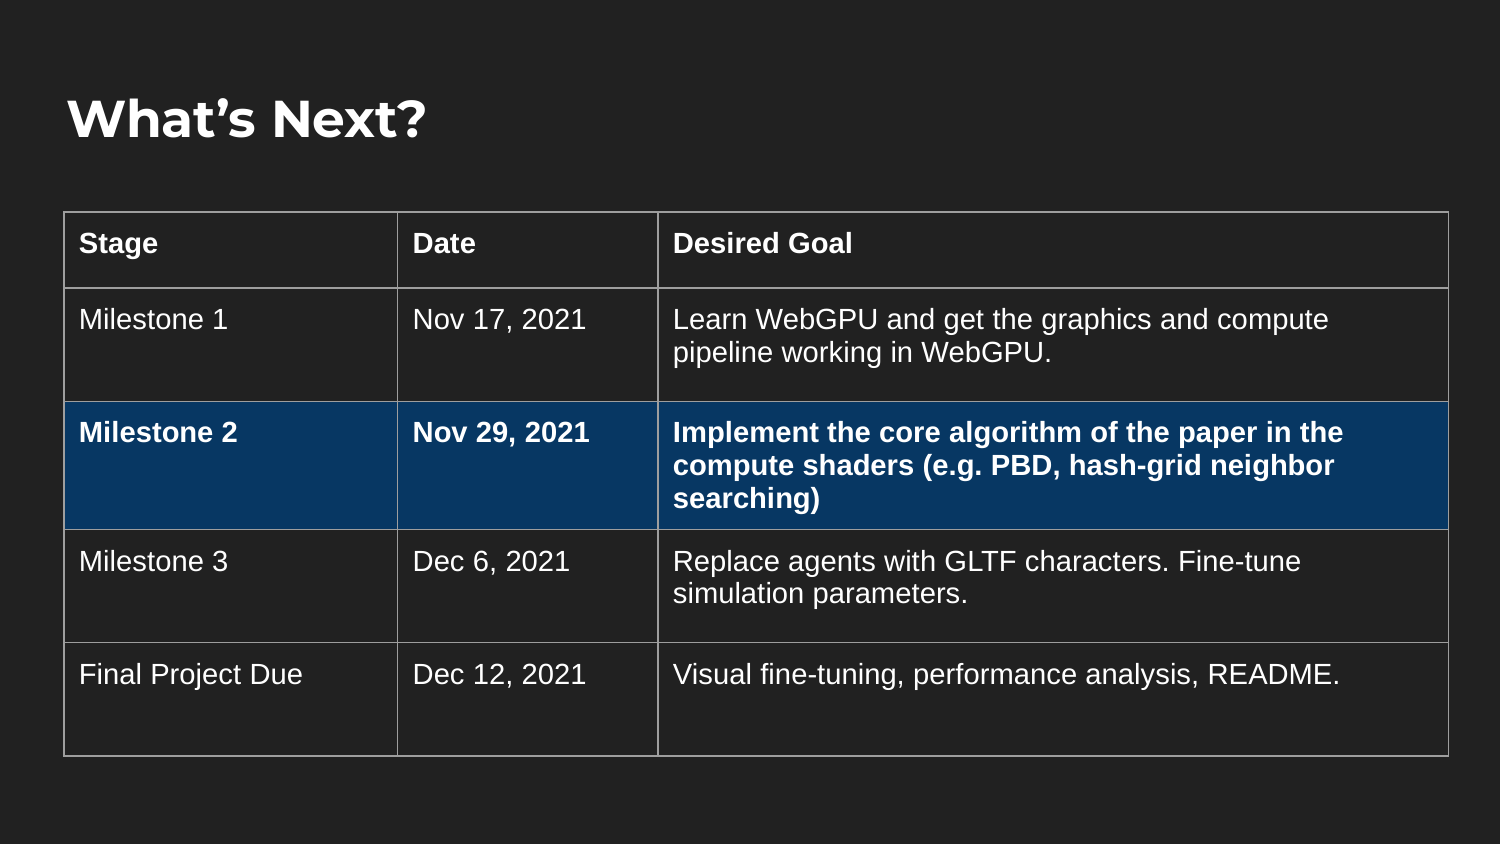

# What’s Next?
| Stage | Date | Desired Goal |
| --- | --- | --- |
| Milestone 1 | Nov 17, 2021 | Learn WebGPU and get the graphics and compute pipeline working in WebGPU. |
| Milestone 2 | Nov 29, 2021 | Implement the core algorithm of the paper in the compute shaders (e.g. PBD, hash-grid neighbor searching) |
| Milestone 3 | Dec 6, 2021 | Replace agents with GLTF characters. Fine-tune simulation parameters. |
| Final Project Due | Dec 12, 2021 | Visual fine-tuning, performance analysis, README. |